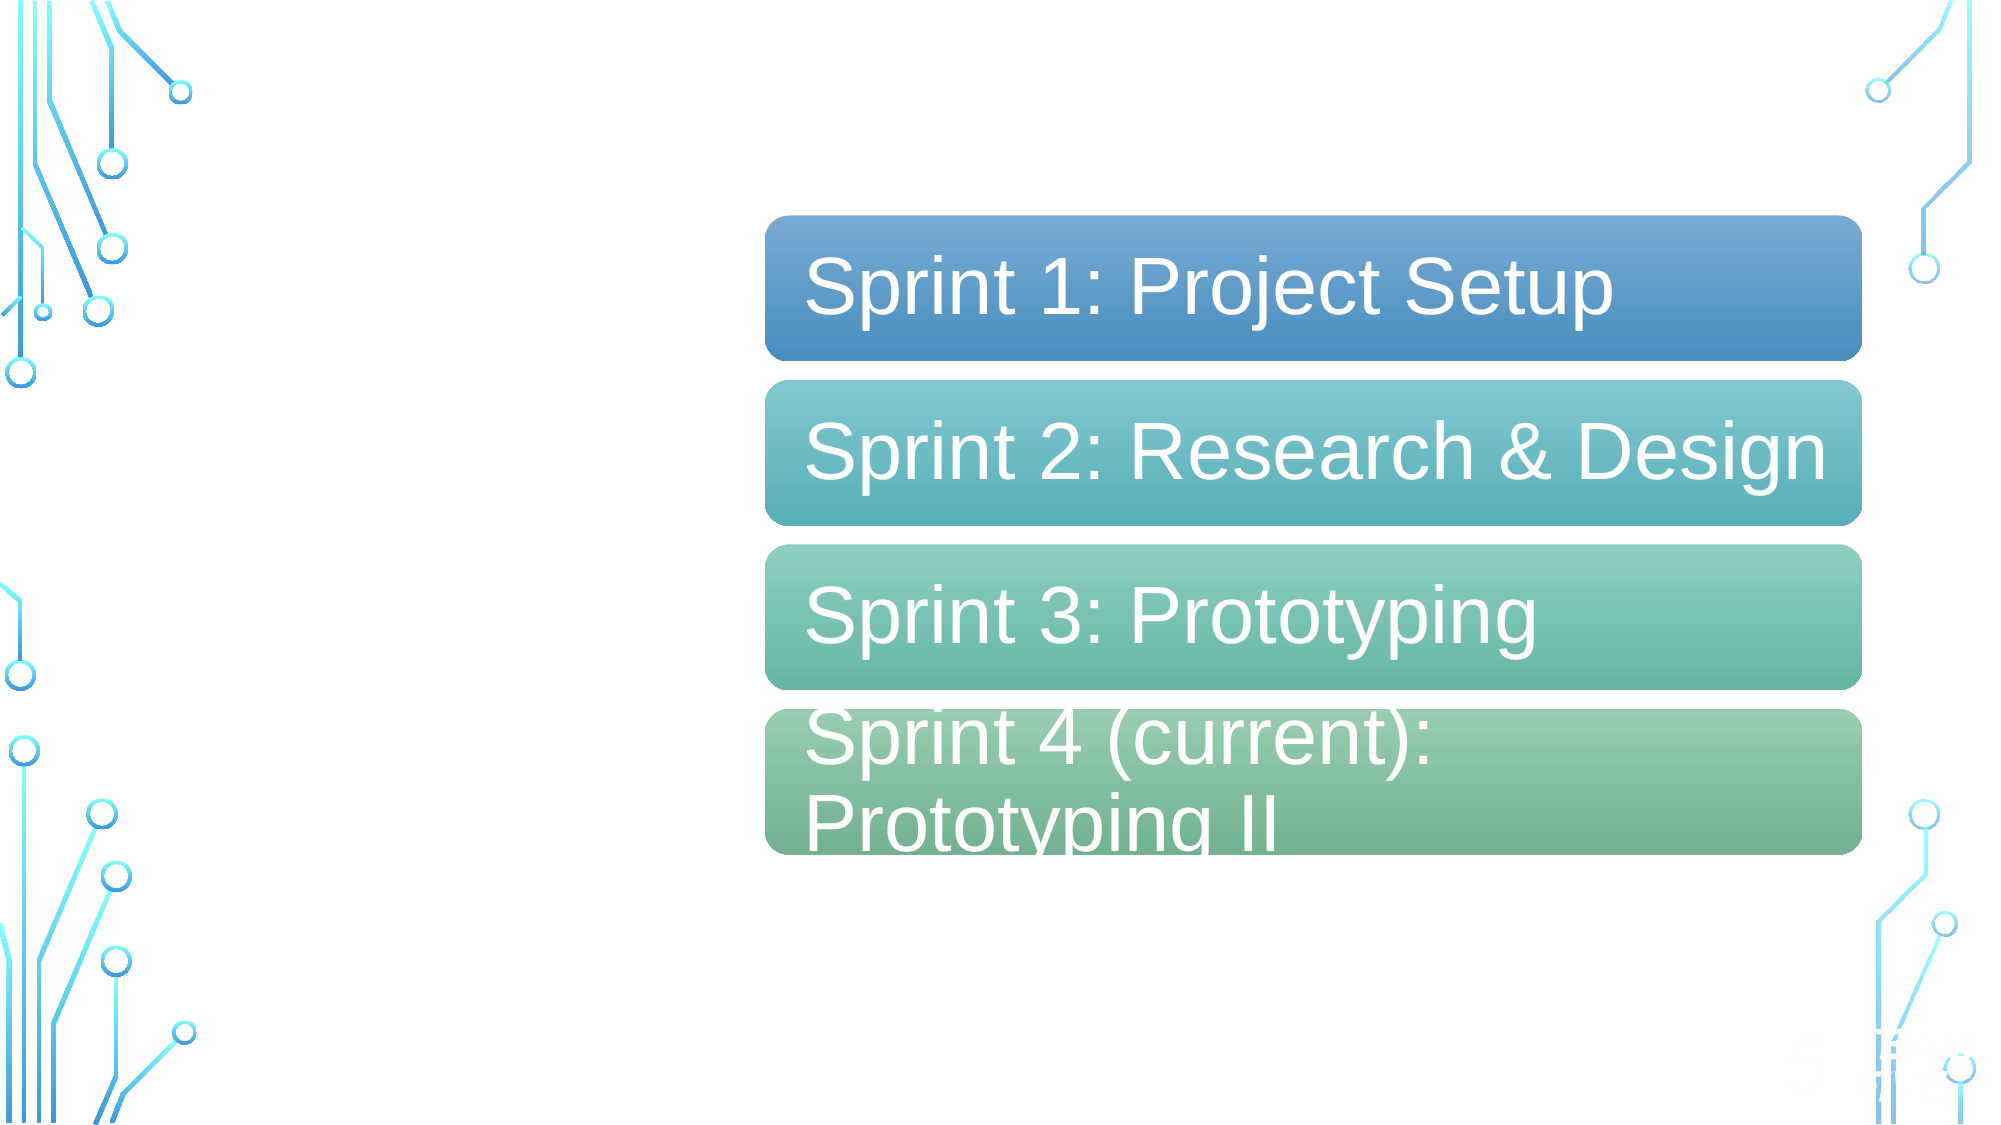

# Sprint Review
Sprint 1: Project Setup
Sprint 2: Research & Design
Sprint 3: Prototyping
Sprint 4 (current): Prototyping II